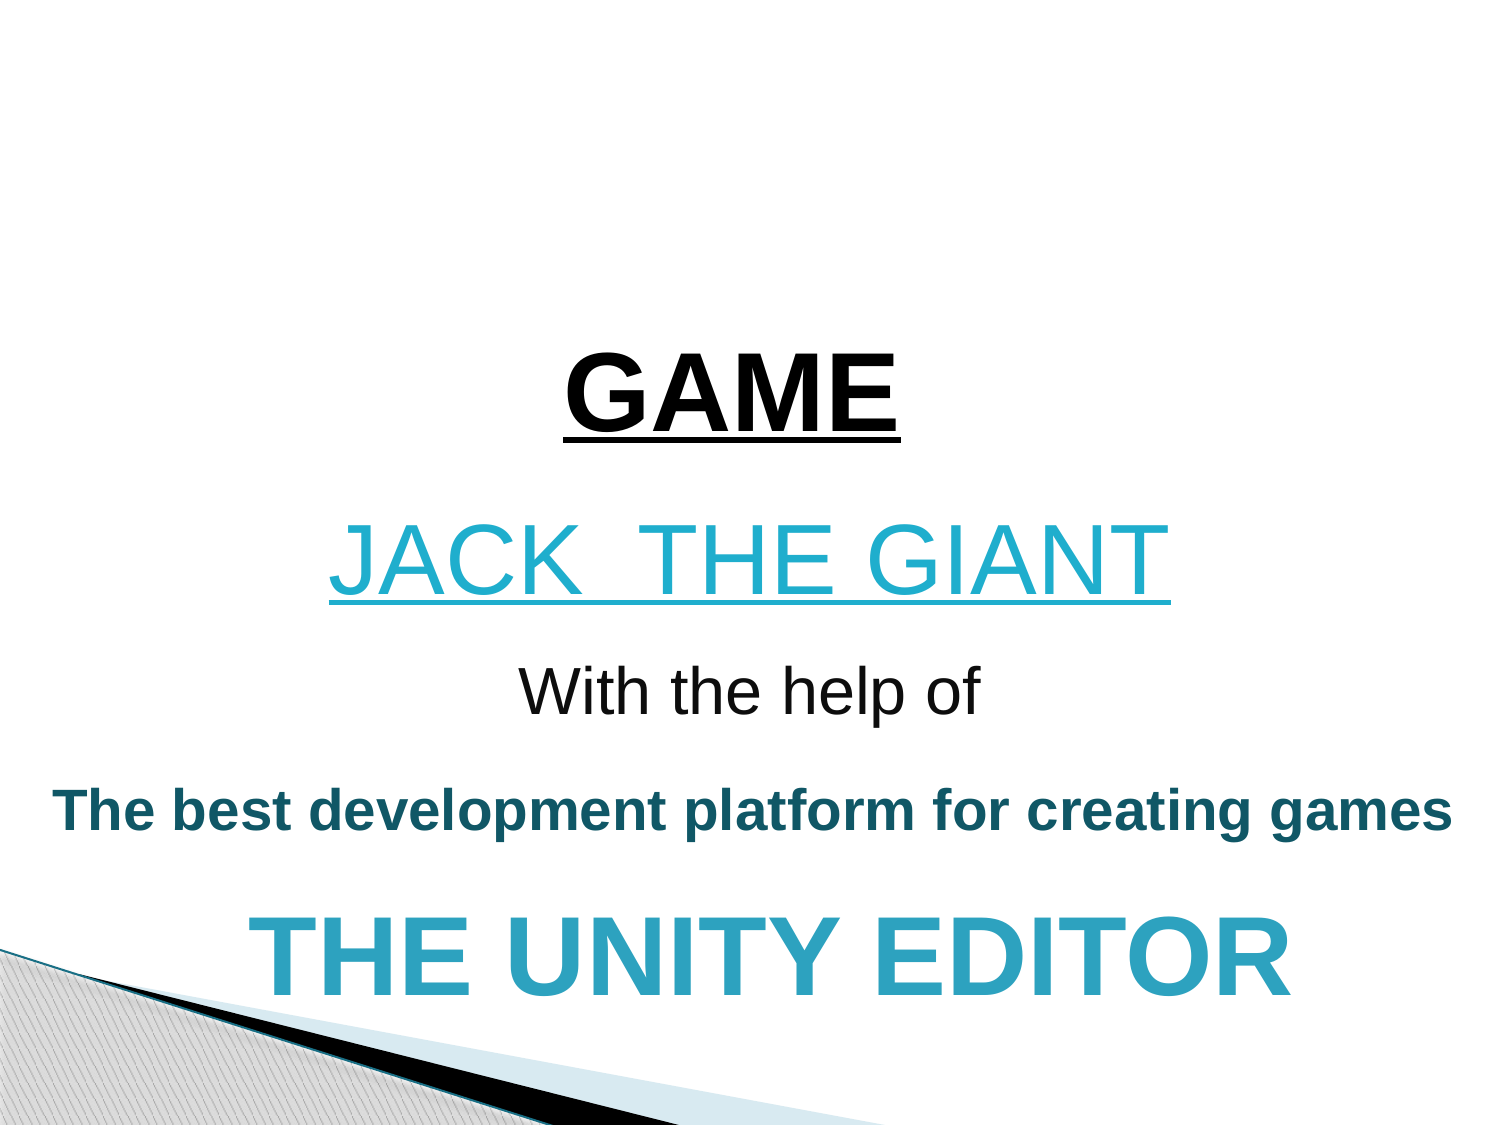

GAME
JACK  THE GIANT

With the help of
The best development platform for creating games
The Unity Editor